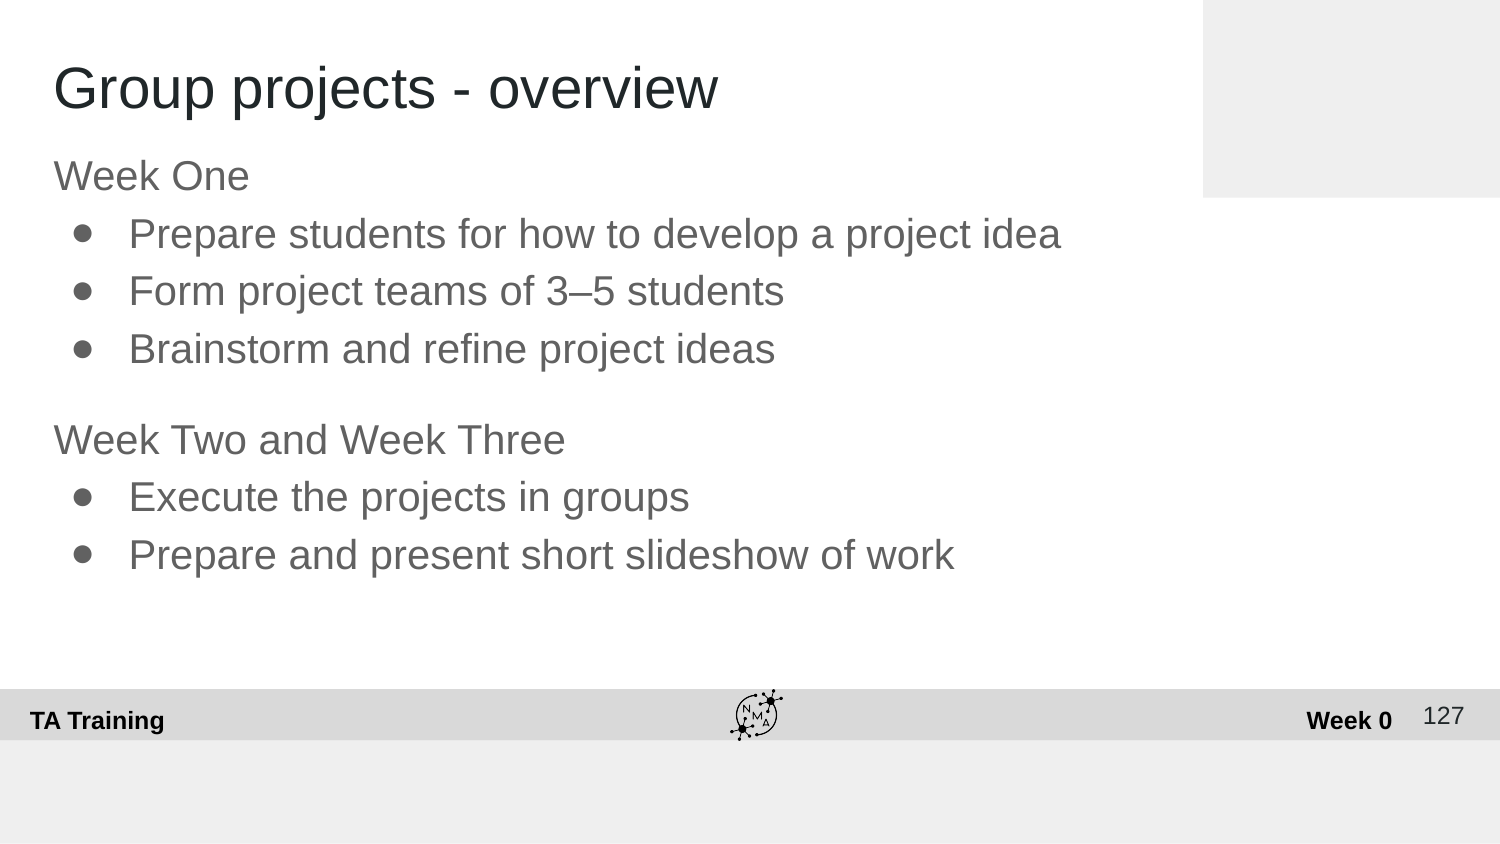

# Group projects - overview
Week One
Prepare students for how to develop a project idea
Form project teams of 3–5 students
Brainstorm and refine project ideas
Week Two and Week Three
Execute the projects in groups
Prepare and present short slideshow of work
127